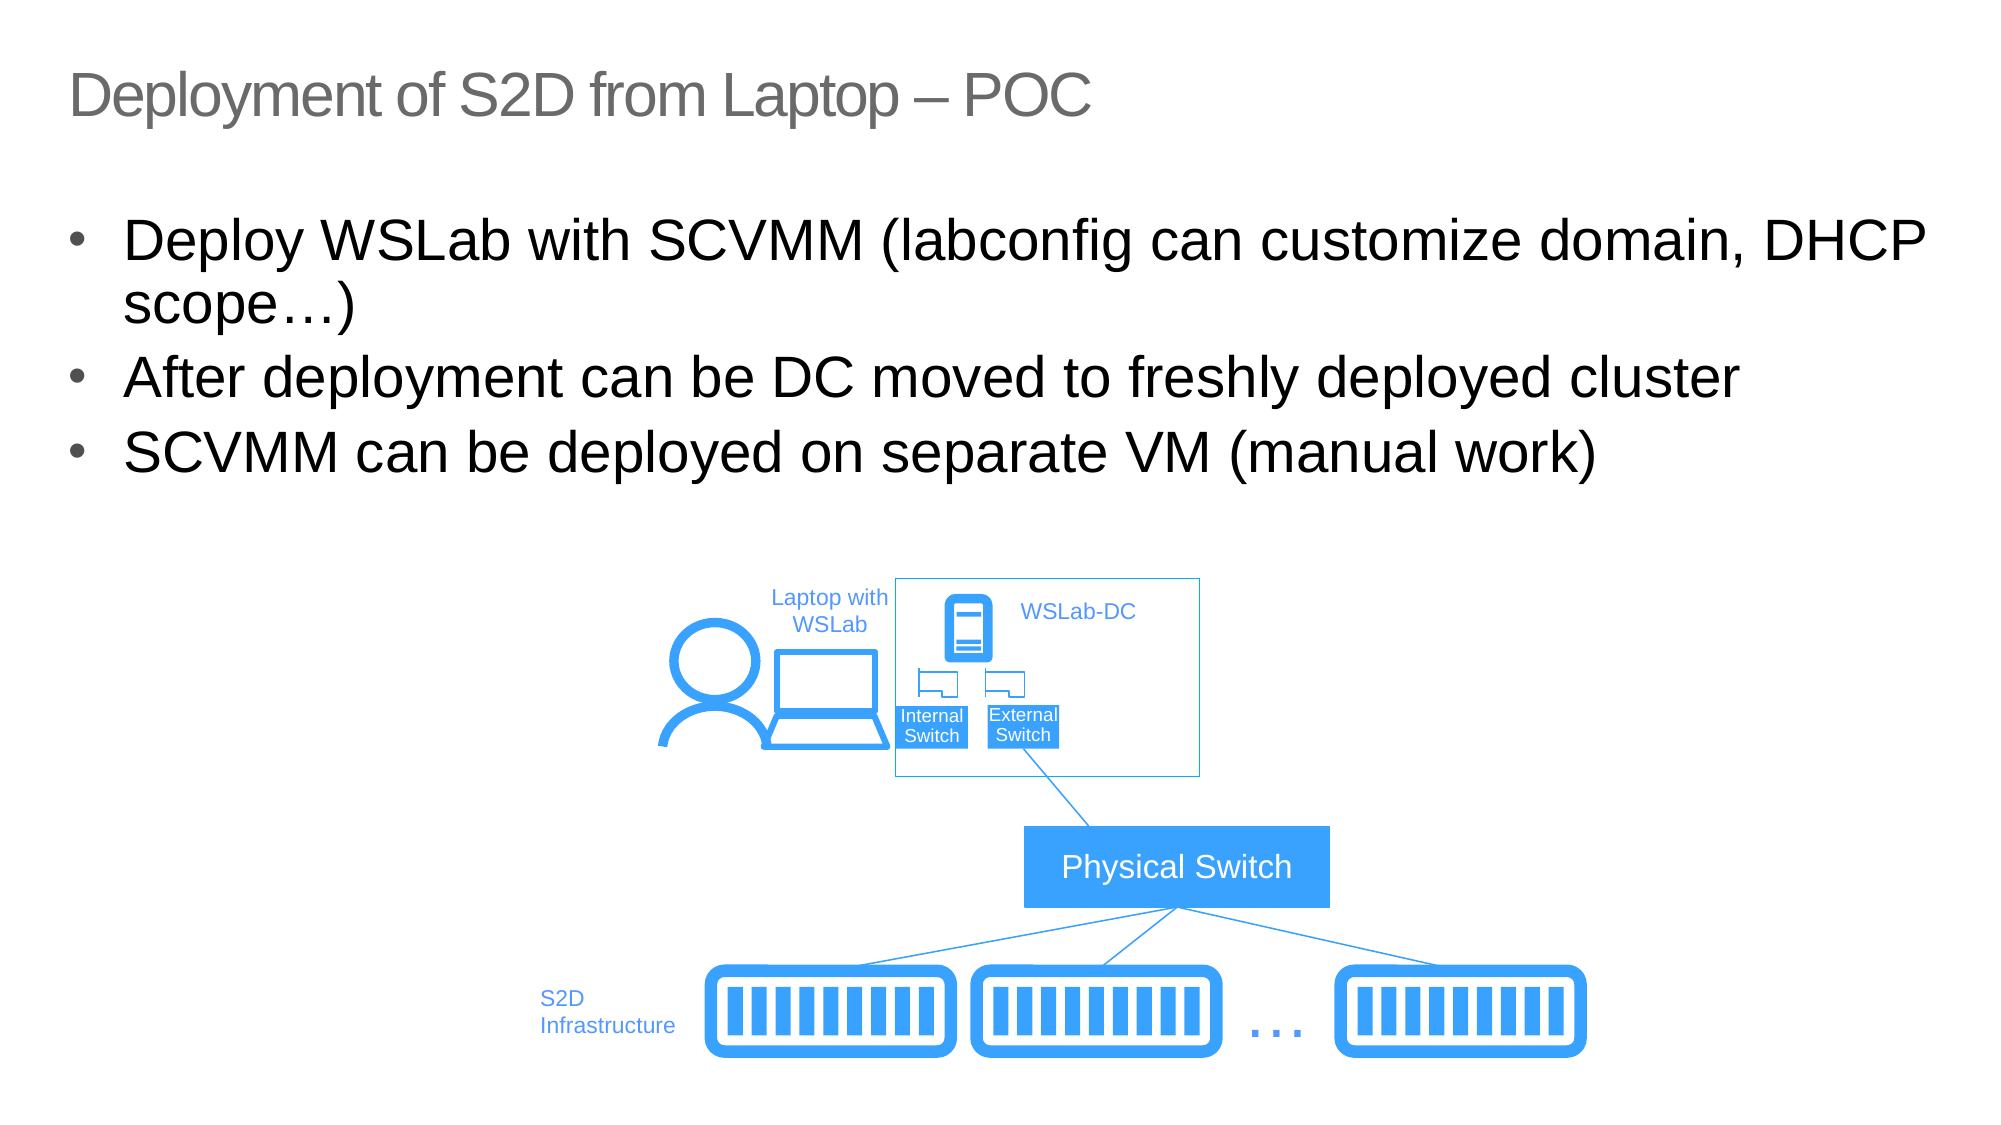

# Deployment of S2D from Laptop – POC
Deploy WSLab with SCVMM (labconfig can customize domain, DHCP scope…)
After deployment can be DC moved to freshly deployed cluster
SCVMM can be deployed on separate VM (manual work)

Laptop with WSLab
WSLab-DC

External
Switch
Internal
Switch
Physical Switch
…

S2D Infrastructure